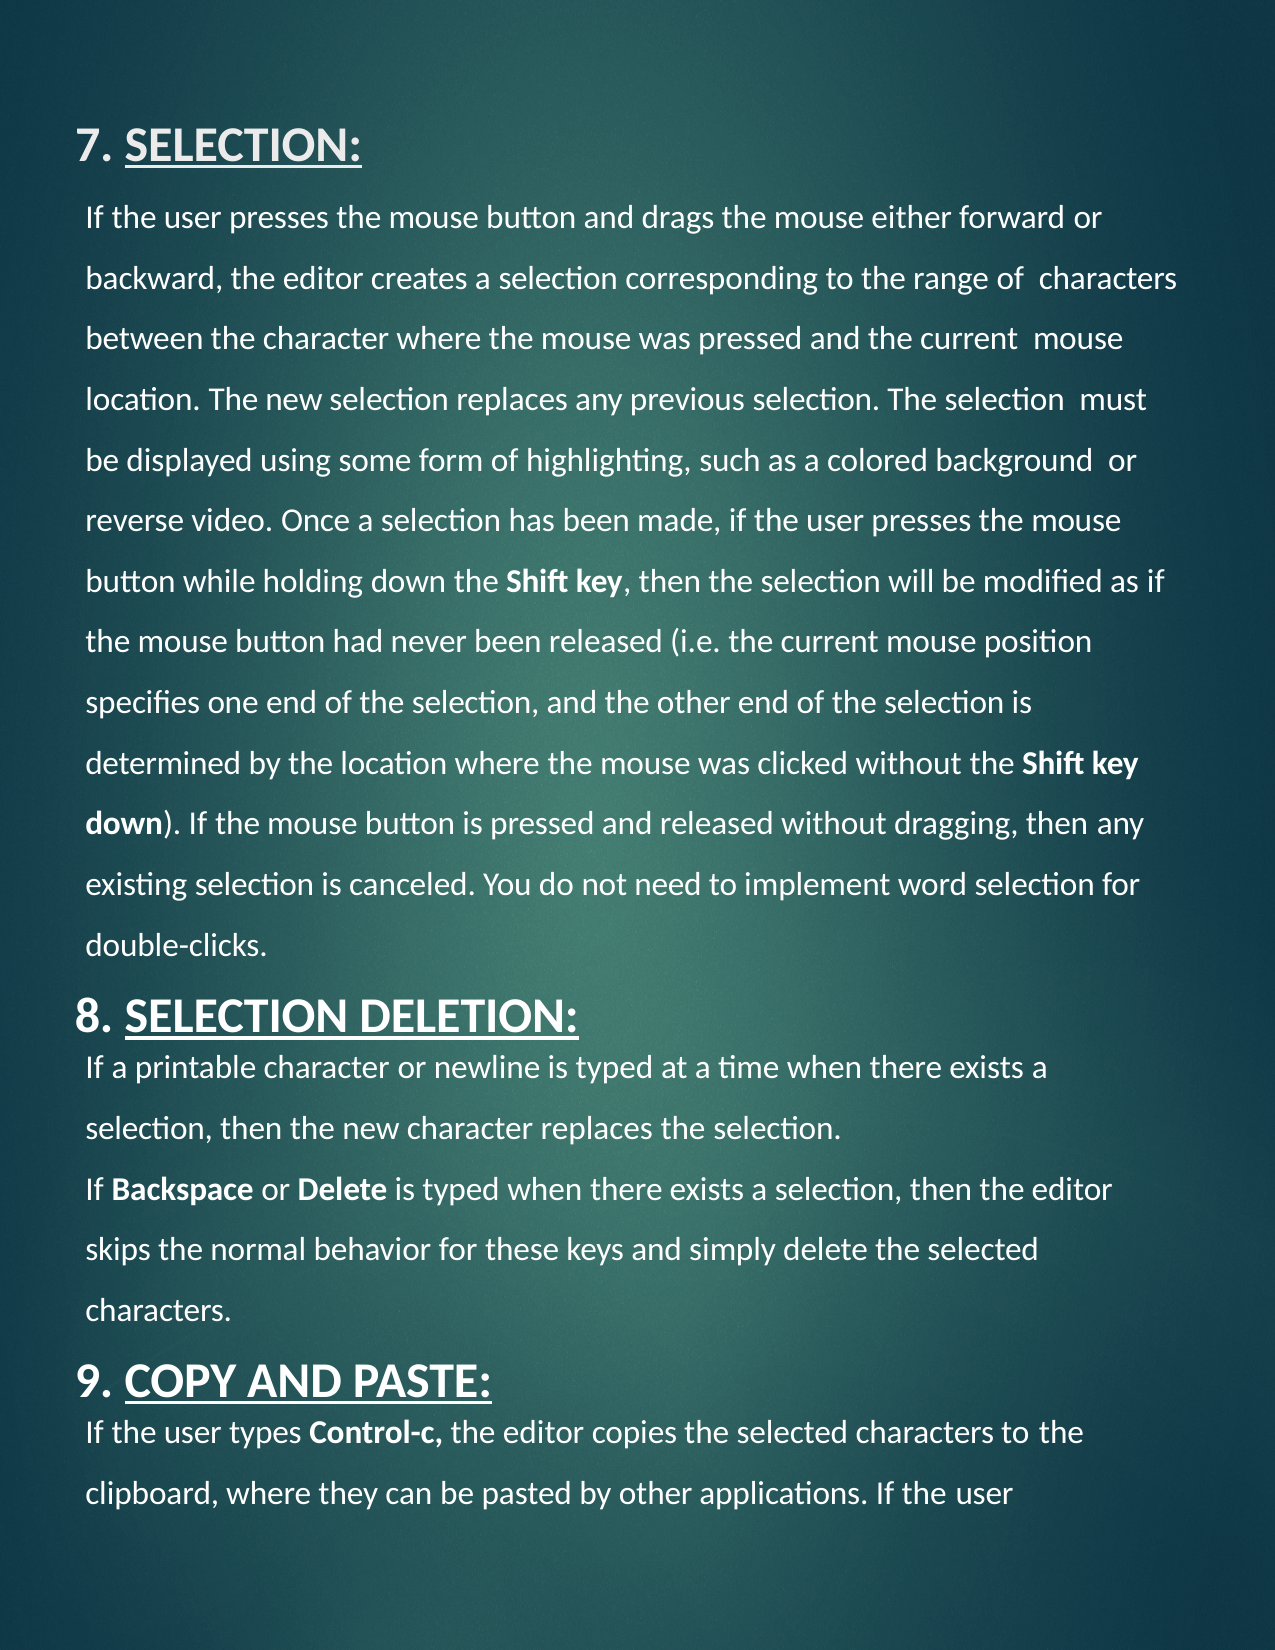

# 7. SELECTION:
If the user presses the mouse button and drags the mouse either forward or  backward, the editor creates a selection corresponding to the range of  characters between the character where the mouse was pressed and the current  mouse location. The new selection replaces any previous selection. The selection  must be displayed using some form of highlighting, such as a colored background  or reverse video. Once a selection has been made, if the user presses the mouse  button while holding down the Shift key, then the selection will be modified as if  the mouse button had never been released (i.e. the current mouse position  specifies one end of the selection, and the other end of the selection is  determined by the location where the mouse was clicked without the Shift key  down). If the mouse button is pressed and released without dragging, then any  existing selection is canceled. You do not need to implement word selection for  double-clicks.
SELECTION DELETION:
If a printable character or newline is typed at a time when there exists a
selection, then the new character replaces the selection.
If Backspace or Delete is typed when there exists a selection, then the editor  skips the normal behavior for these keys and simply delete the selected  characters.
COPY AND PASTE:
If the user types Control-c, the editor copies the selected characters to the
clipboard, where they can be pasted by other applications. If the user